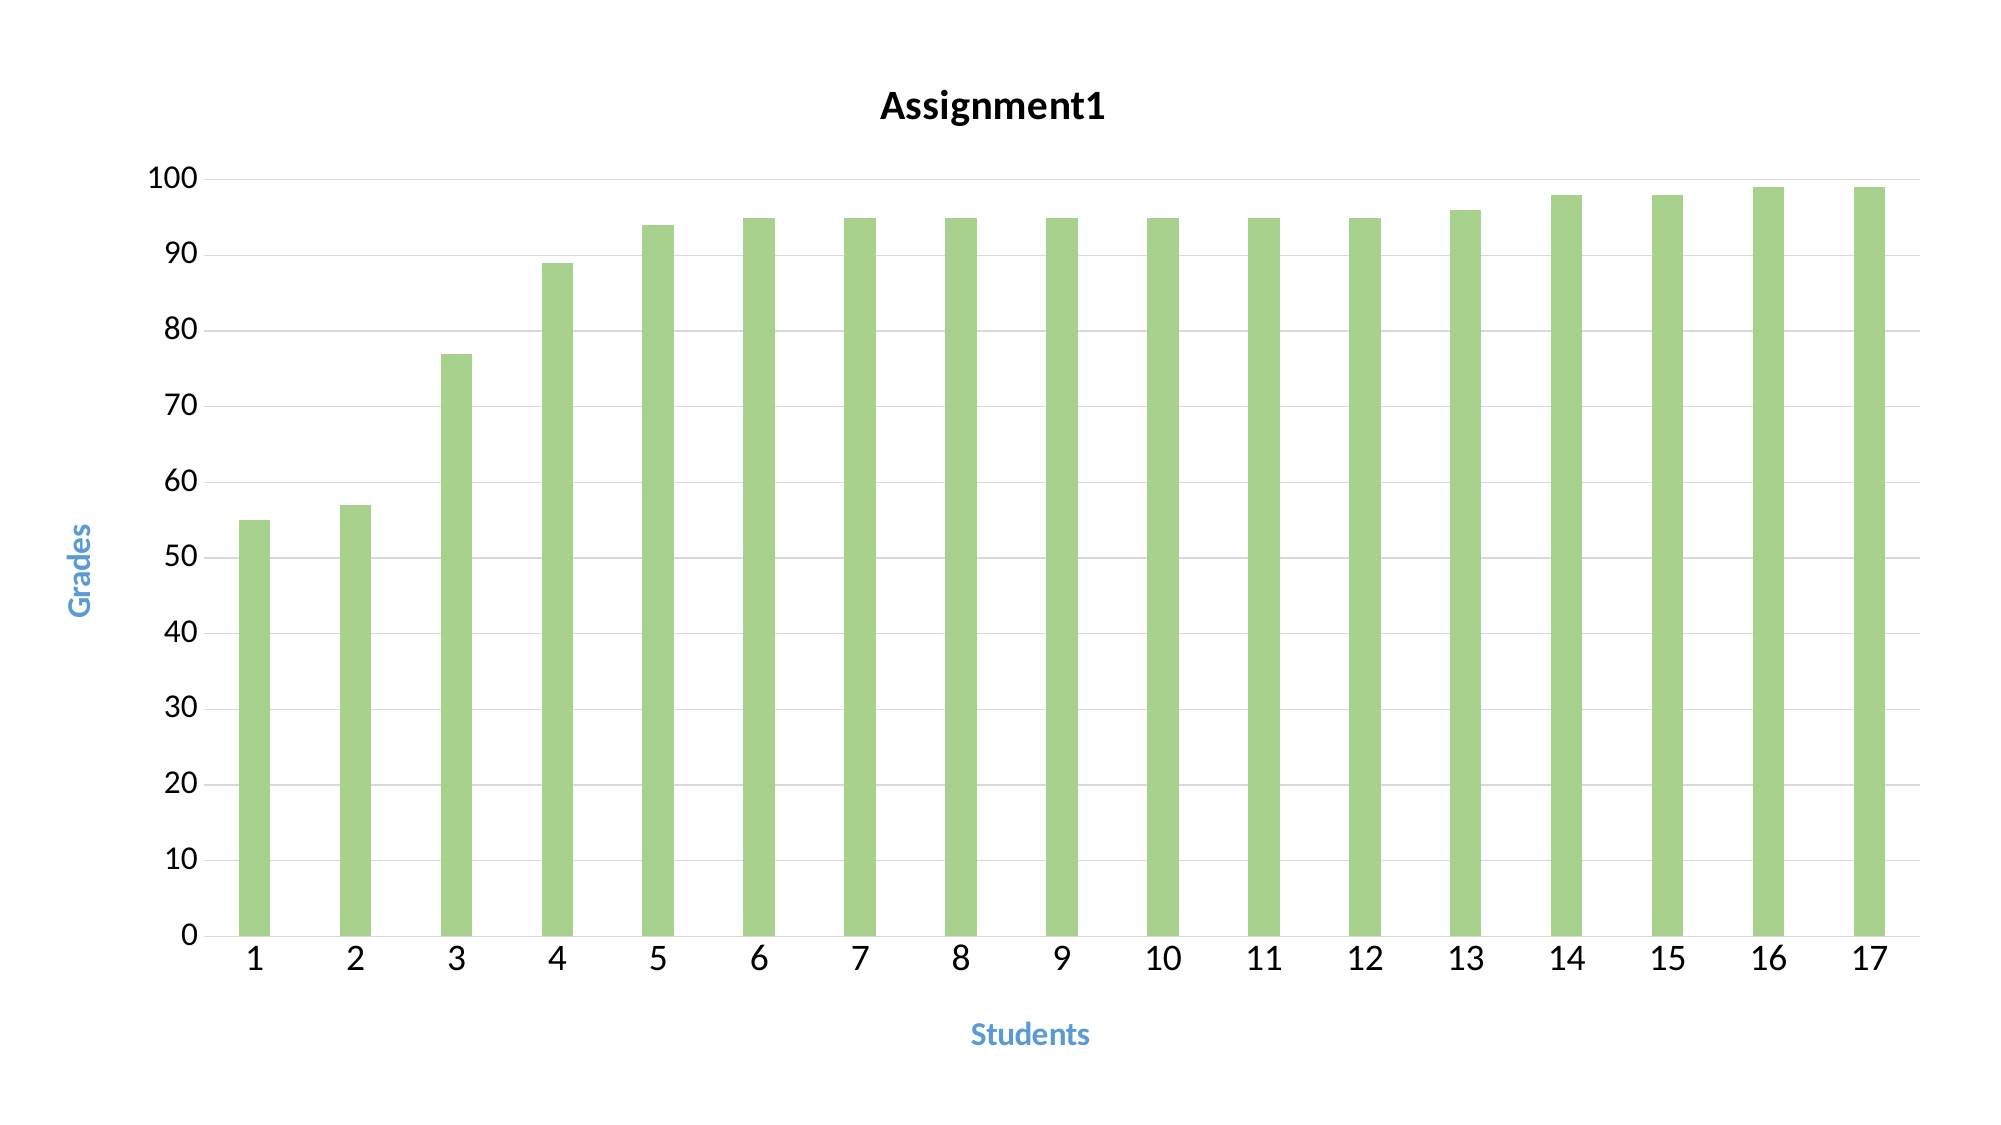

### Chart: Assignment1

| Category |  |
|---|---|
| 1 | 55.0 |
| 2 | 57.0 |
| 3 | 77.0 |
| 4 | 89.0 |
| 5 | 94.0 |
| 6 | 95.0 |
| 7 | 95.0 |
| 8 | 95.0 |
| 9 | 95.0 |
| 10 | 95.0 |
| 11 | 95.0 |
| 12 | 95.0 |
| 13 | 96.0 |
| 14 | 98.0 |
| 15 | 98.0 |
| 16 | 99.0 |
| 17 | 99.0 |